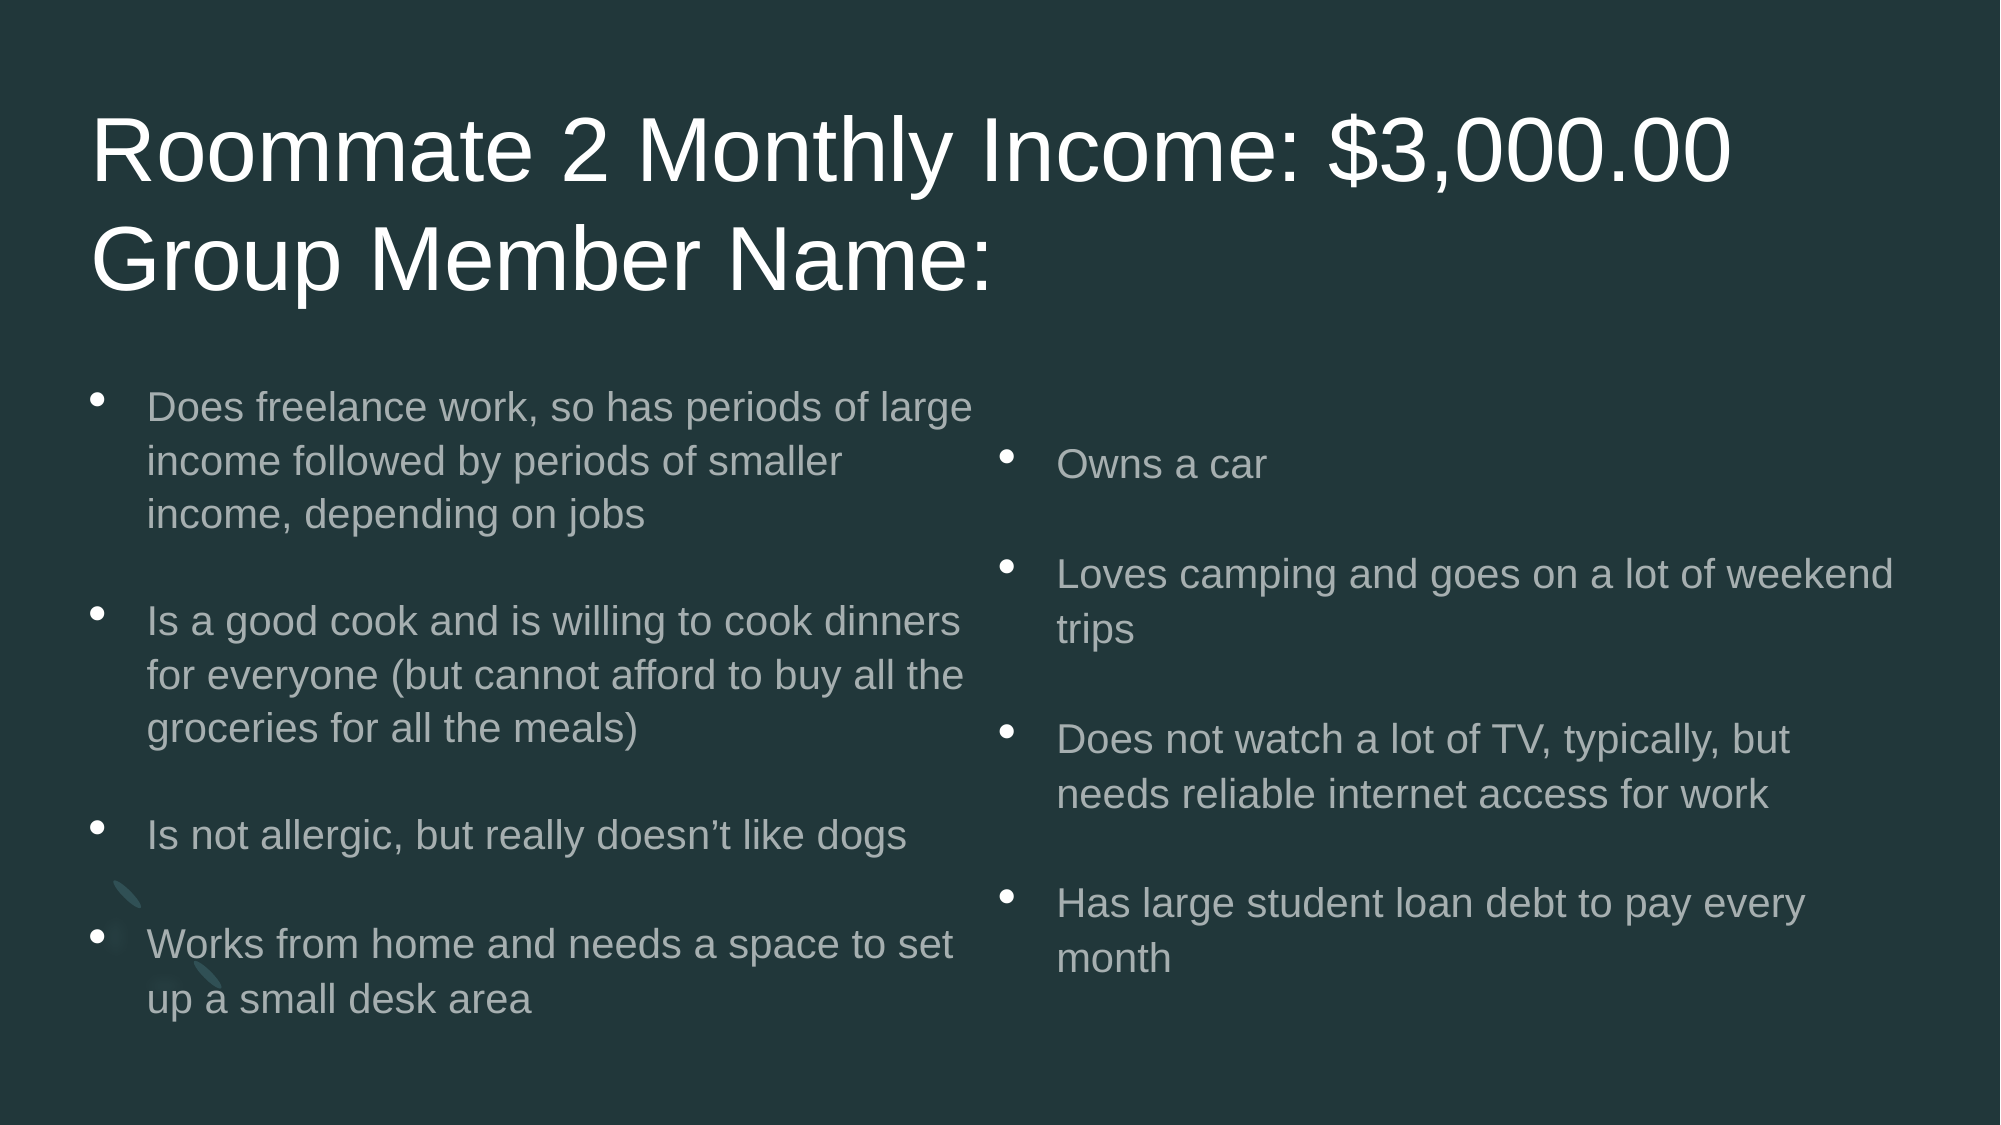

# Roommate 2 Monthly Income: $3,000.00 Group Member Name:
Does freelance work, so has periods of large income followed by periods of smaller income, depending on jobs

Is a good cook and is willing to cook dinners for everyone (but cannot afford to buy all the groceries for all the meals)

Is not allergic, but really doesn’t like dogs

Works from home and needs a space to set up a small desk area

Owns a car

Loves camping and goes on a lot of weekend trips

Does not watch a lot of TV, typically, but needs reliable internet access for work

Has large student loan debt to pay every month